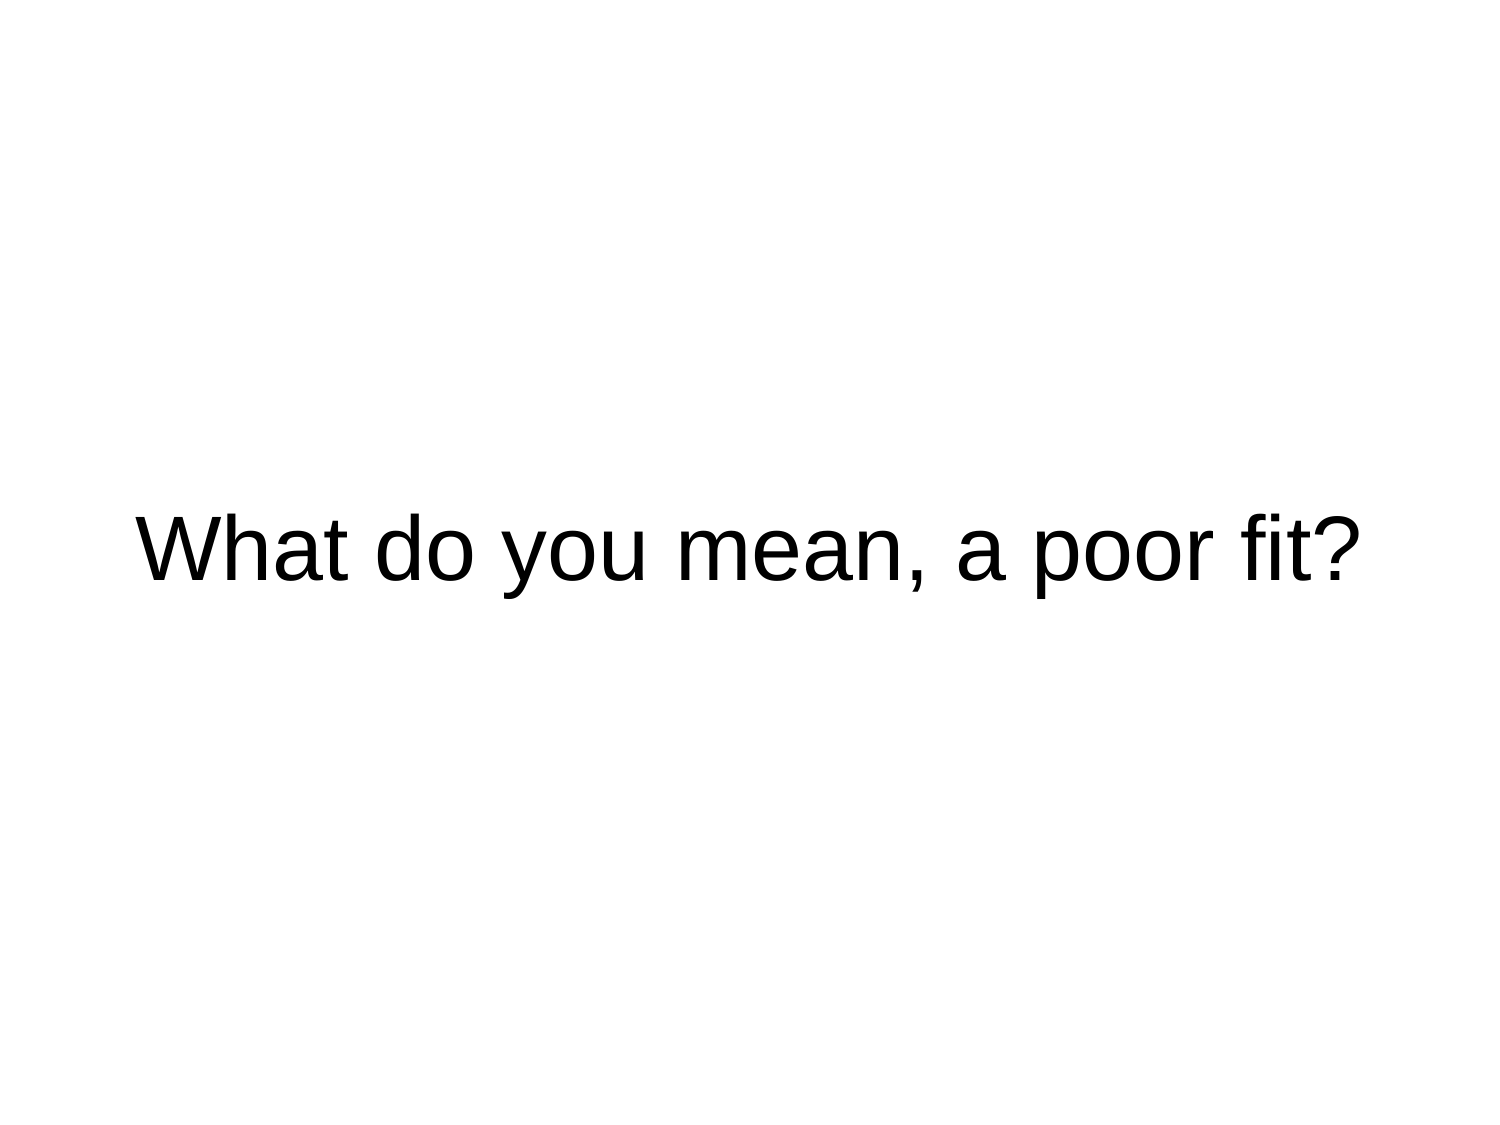

# What do you mean, a poor fit?